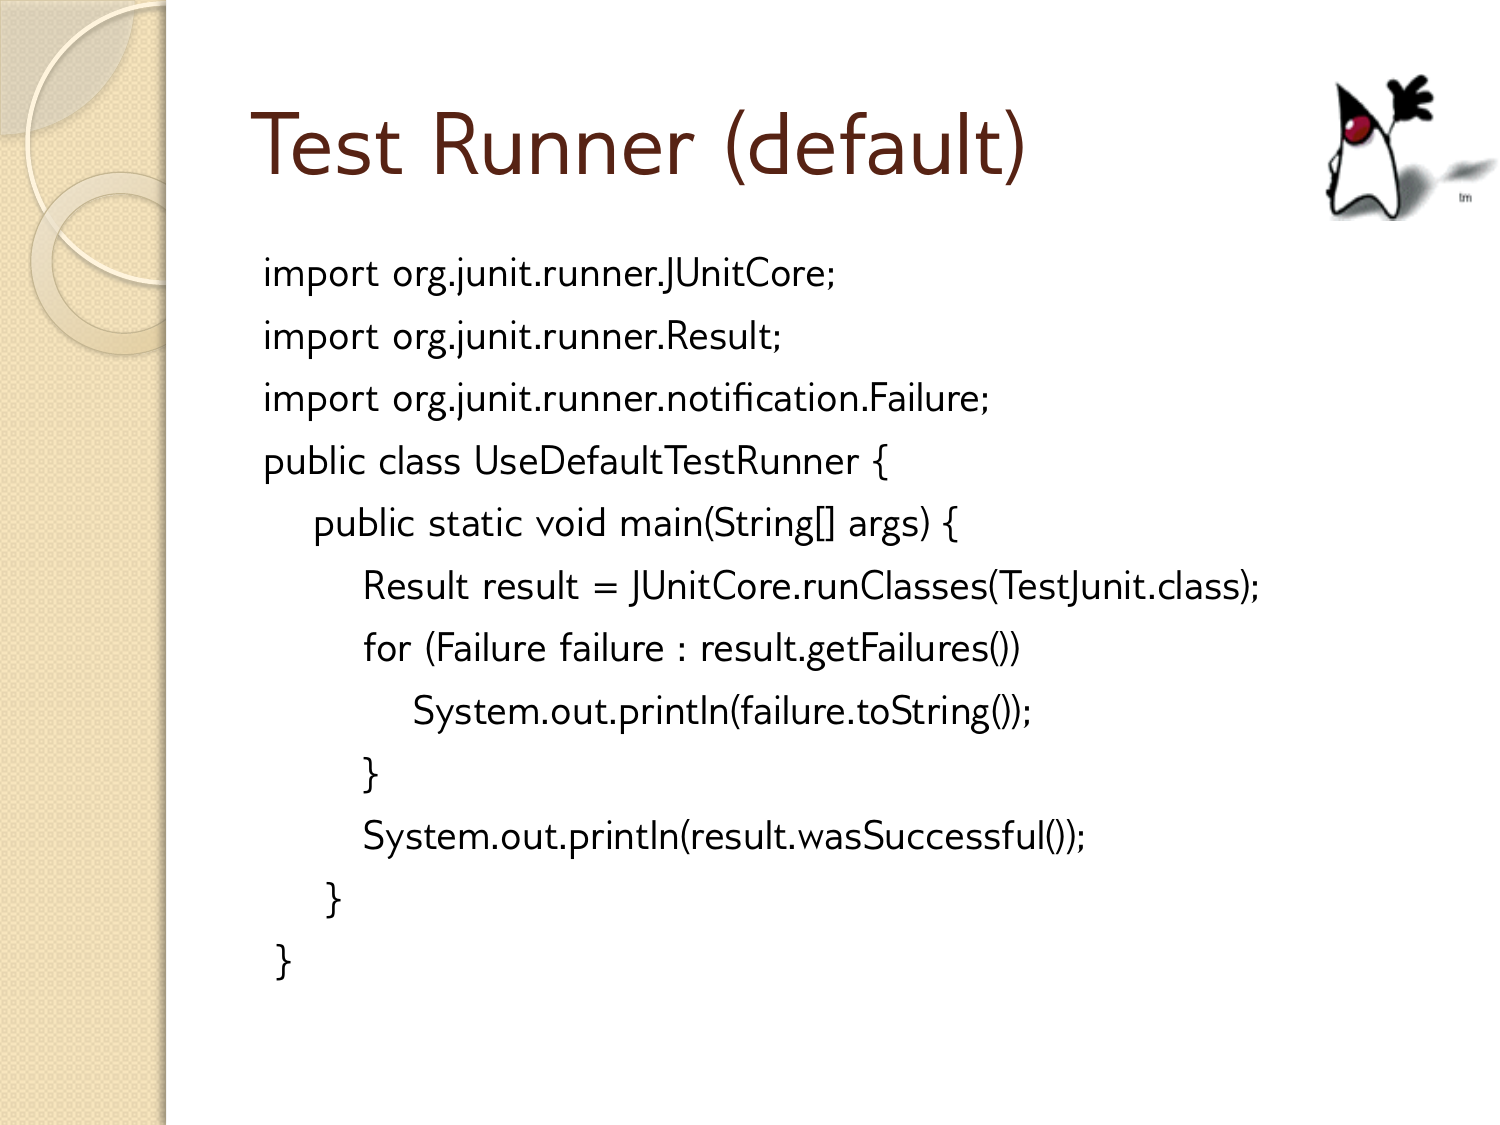

# Test Runner (default)
import org.junit.runner.JUnitCore;
import org.junit.runner.Result;
import org.junit.runner.notification.Failure;
public class UseDefaultTestRunner {
    public static void main(String[] args) {
        Result result = JUnitCore.runClasses(TestJunit.class);
        for (Failure failure : result.getFailures())
            System.out.println(failure.toString());
        }
        System.out.println(result.wasSuccessful());
     }
 }